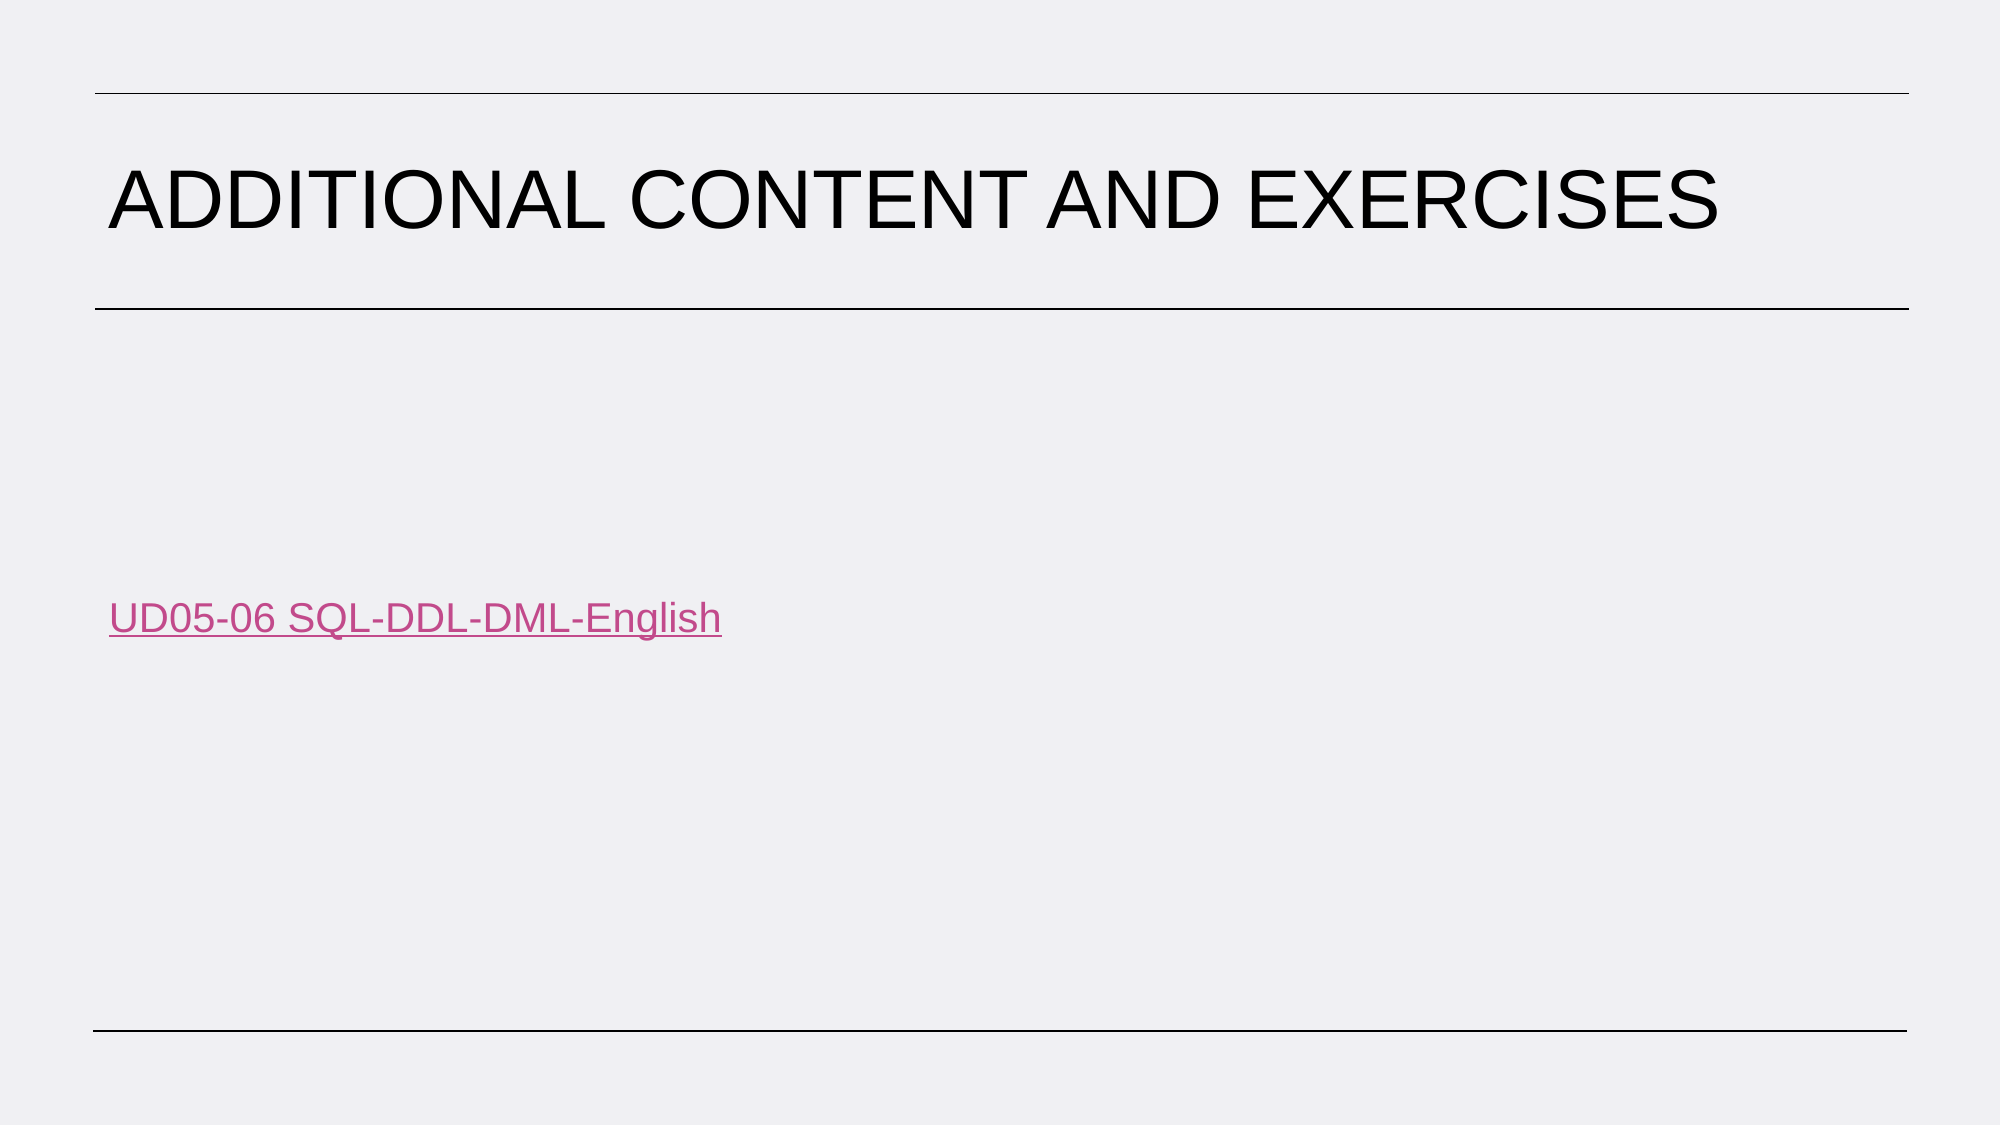

# ADDITIONAL CONTENT AND EXERCISES

UD05-06 SQL-DDL-DML-English